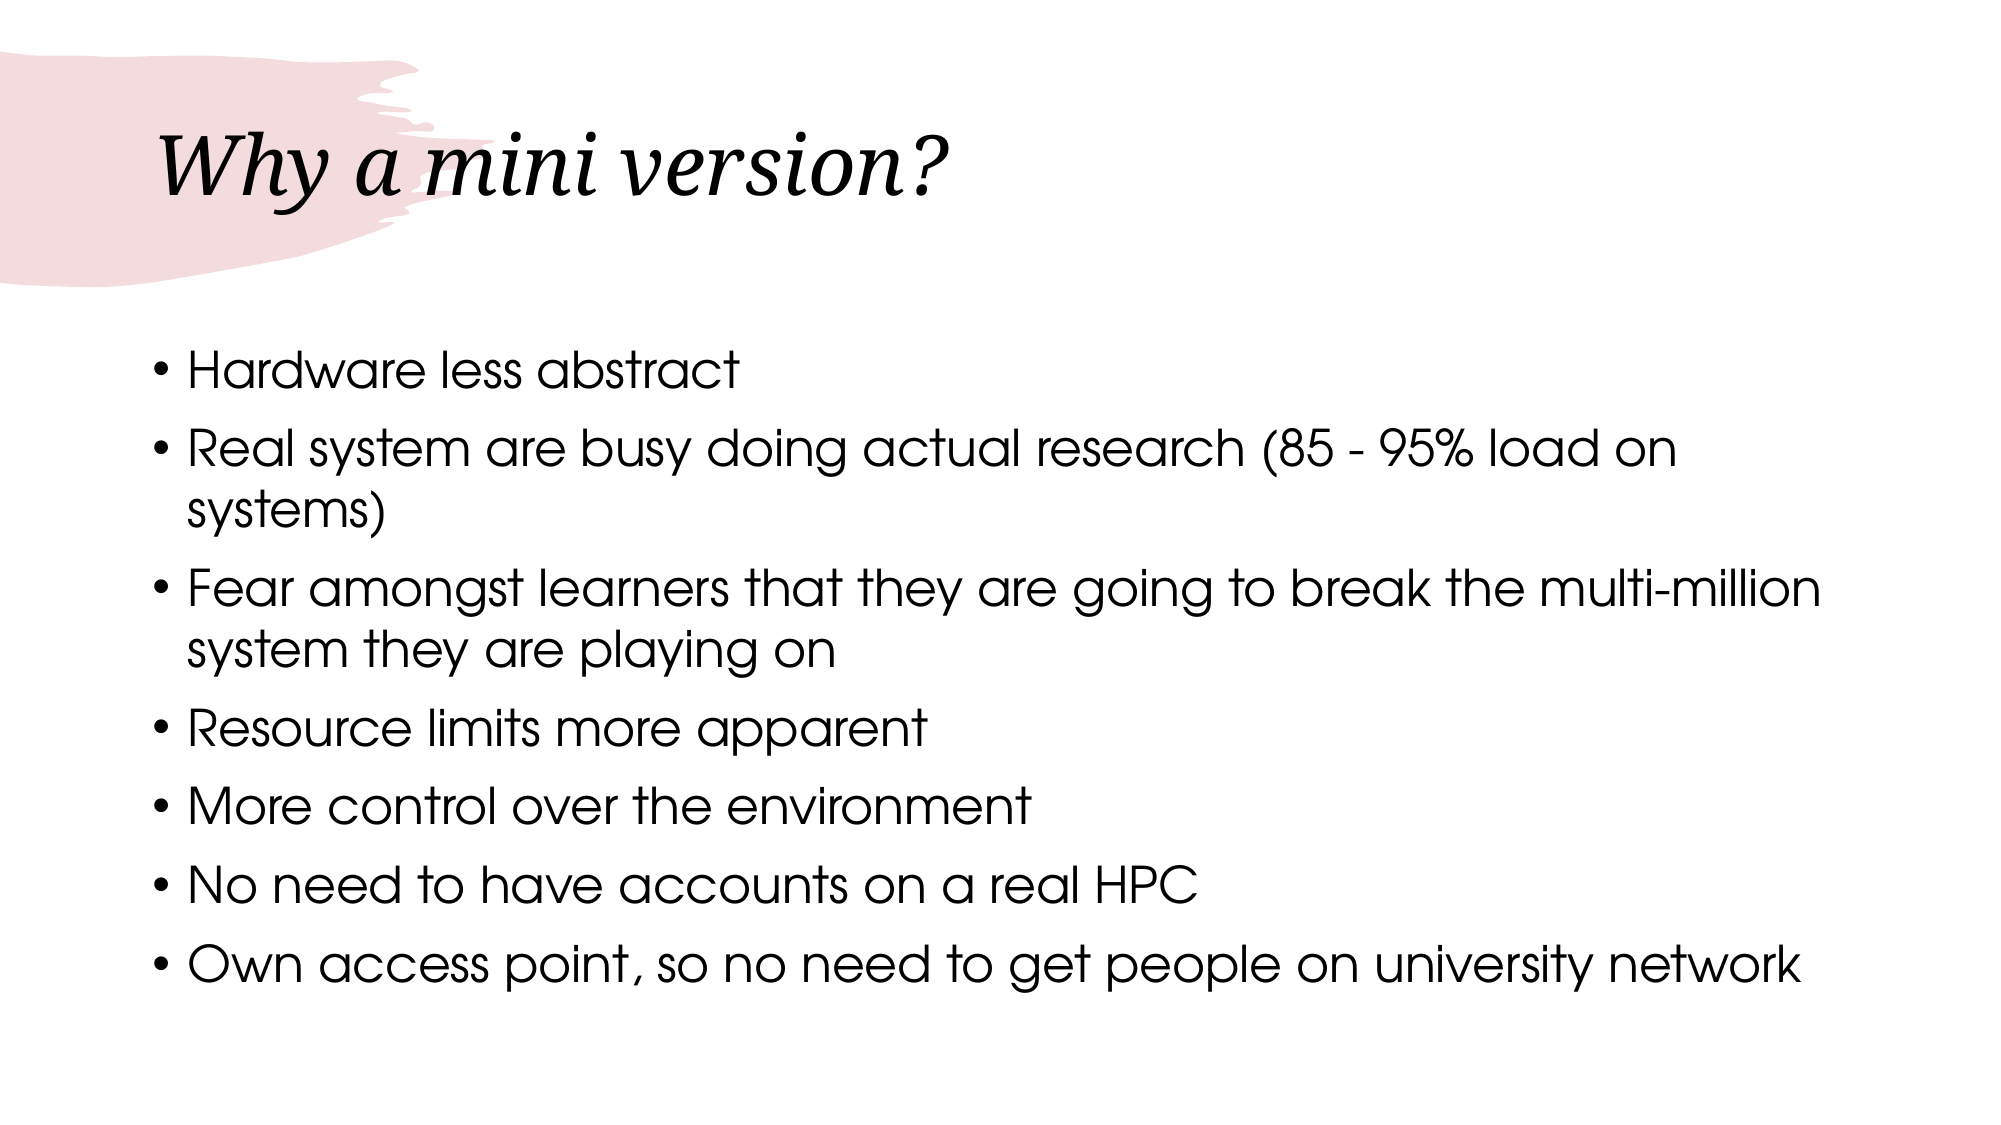

# Why a mini version?
Hardware less abstract
Real system are busy doing actual research (85 - 95% load on systems)
Fear amongst learners that they are going to break the multi-million system they are playing on
Resource limits more apparent
More control over the environment
No need to have accounts on a real HPC
Own access point, so no need to get people on university network